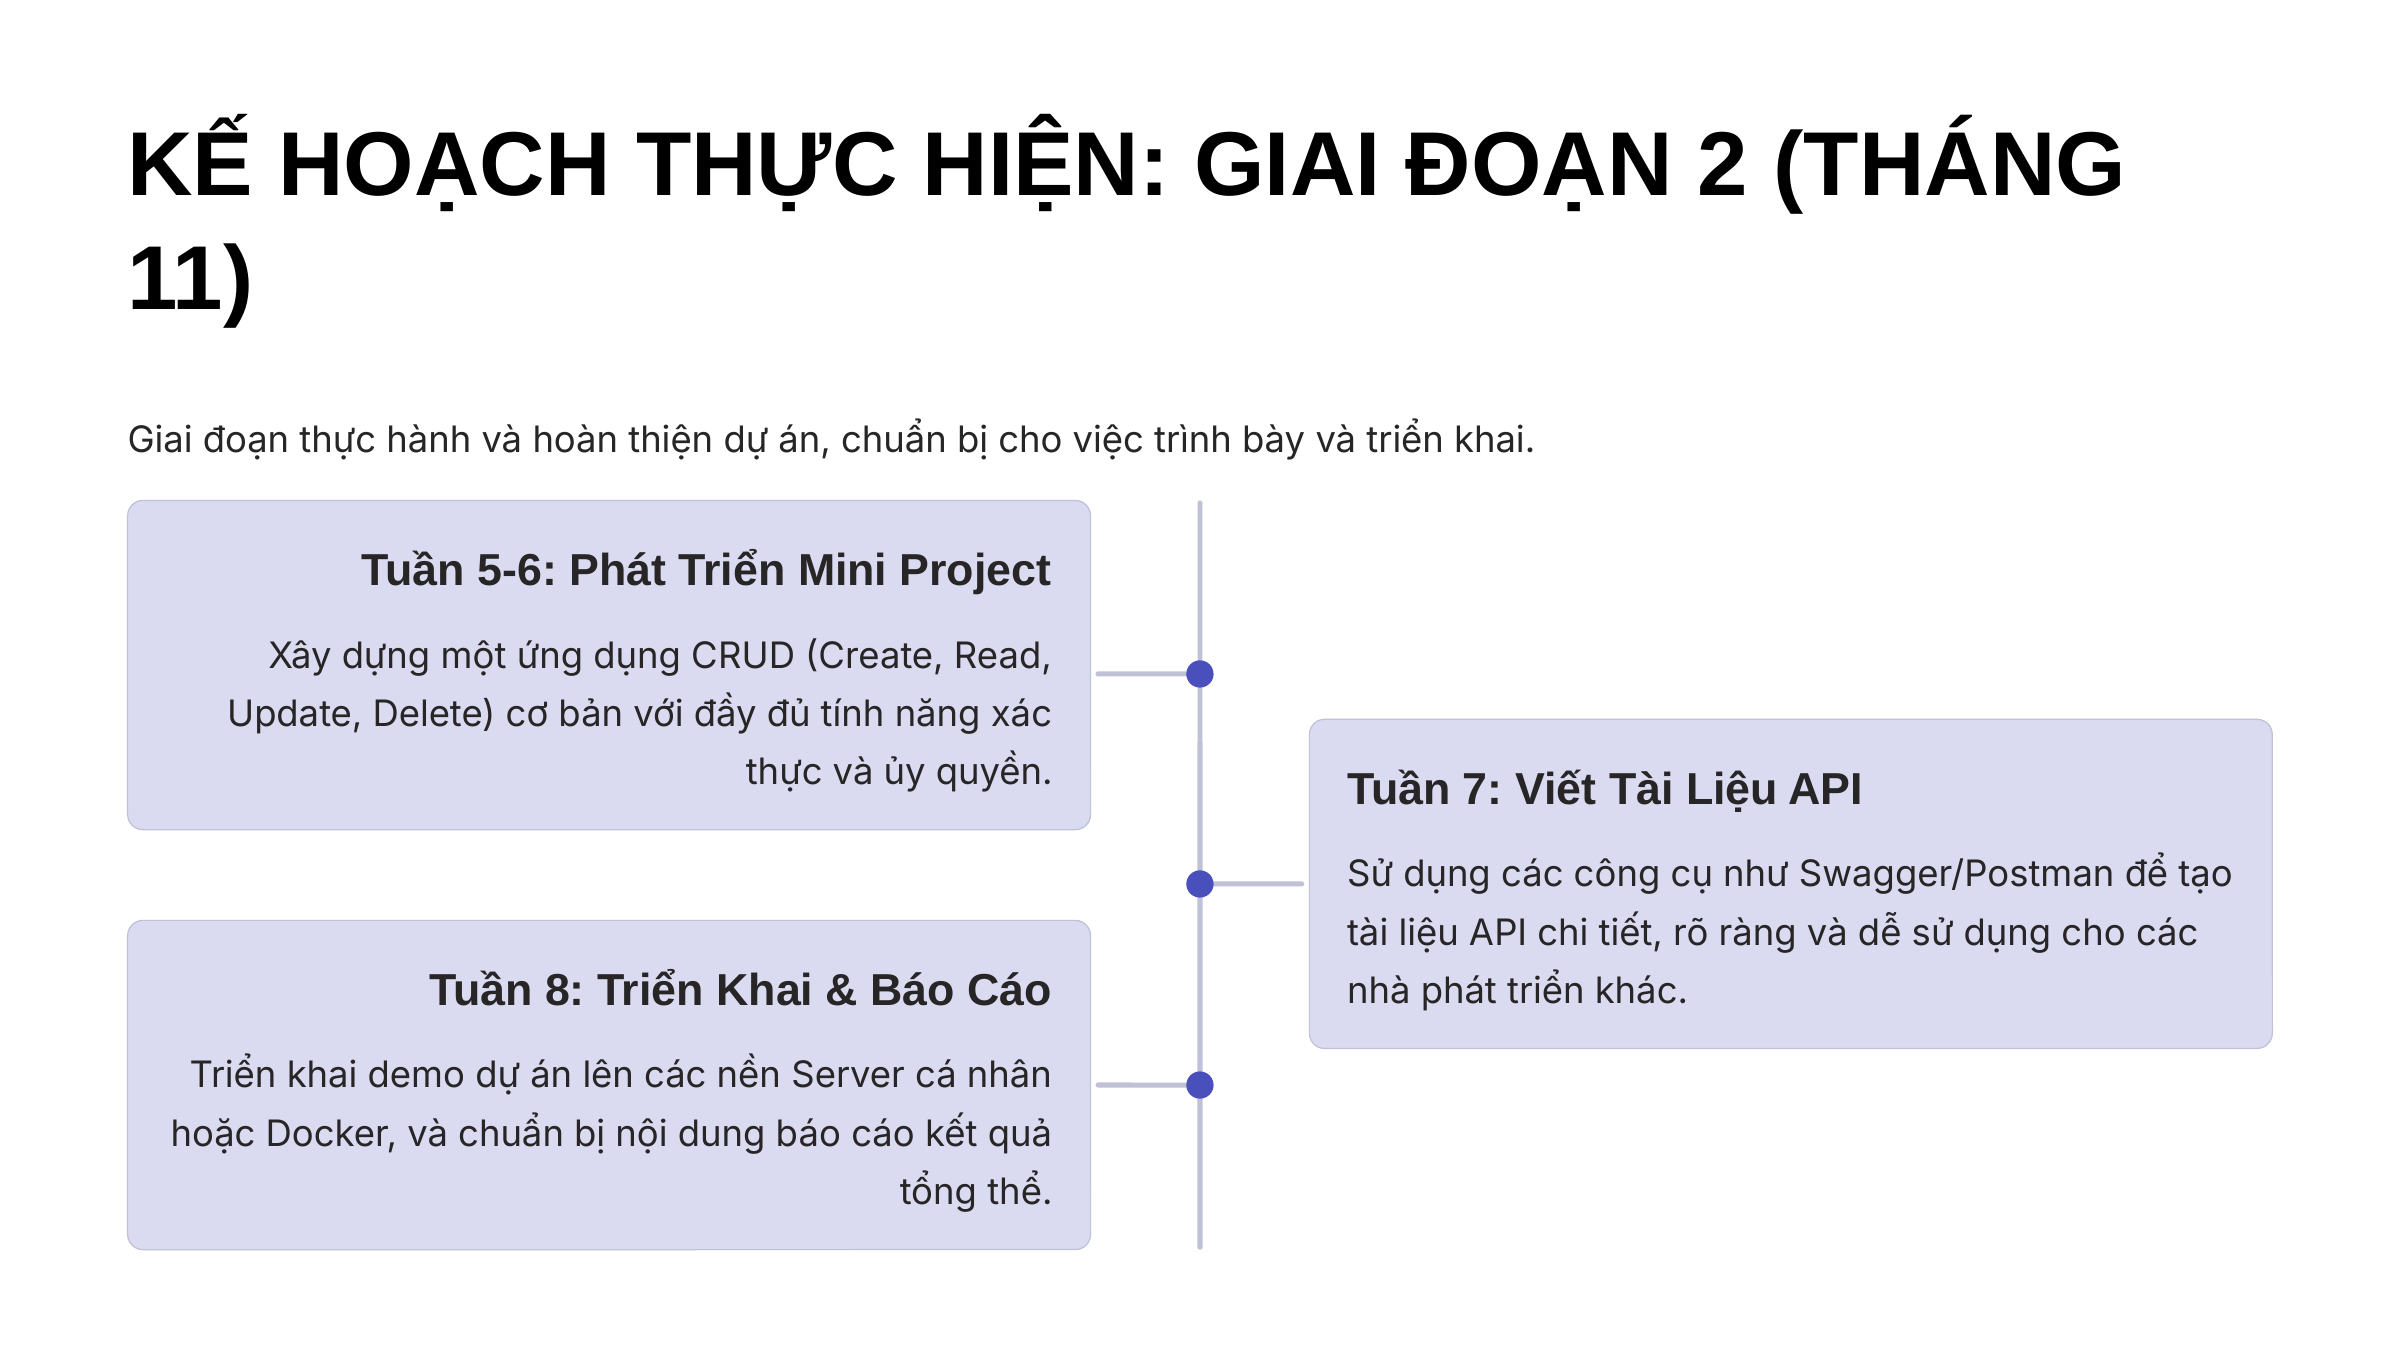

KẾ HOẠCH THỰC HIỆN: GIAI ĐOẠN 2 (THÁNG 11)
Giai đoạn thực hành và hoàn thiện dự án, chuẩn bị cho việc trình bày và triển khai.

Tuần 5-6: Phát Triển Mini Project
Xây dựng một ứng dụng CRUD (Create, Read, Update, Delete) cơ bản với đầy đủ tính năng xác thực và ủy quyền.

Tuần 7: Viết Tài Liệu API
Sử dụng các công cụ như Swagger/Postman để tạo tài liệu API chi tiết, rõ ràng và dễ sử dụng cho các nhà phát triển khác.

Tuần 8: Triển Khai & Báo Cáo
Triển khai demo dự án lên các nền Server cá nhân hoặc Docker, và chuẩn bị nội dung báo cáo kết quả tổng thể.